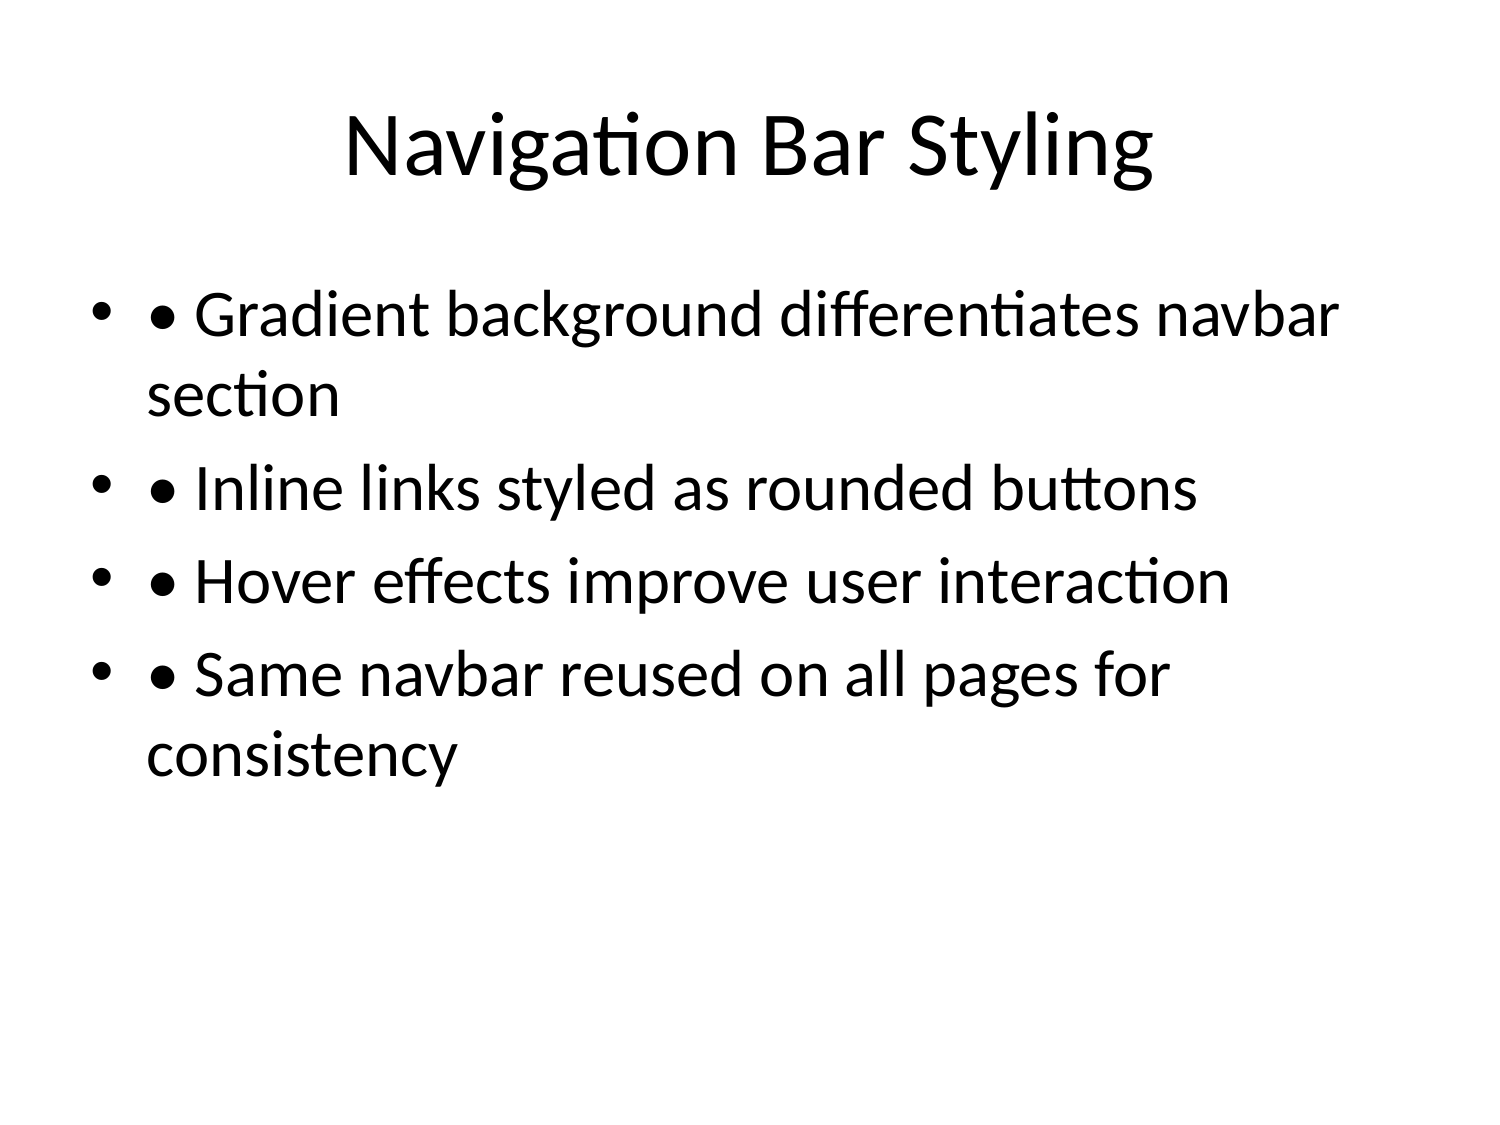

# Navigation Bar Styling
• Gradient background differentiates navbar section
• Inline links styled as rounded buttons
• Hover effects improve user interaction
• Same navbar reused on all pages for consistency